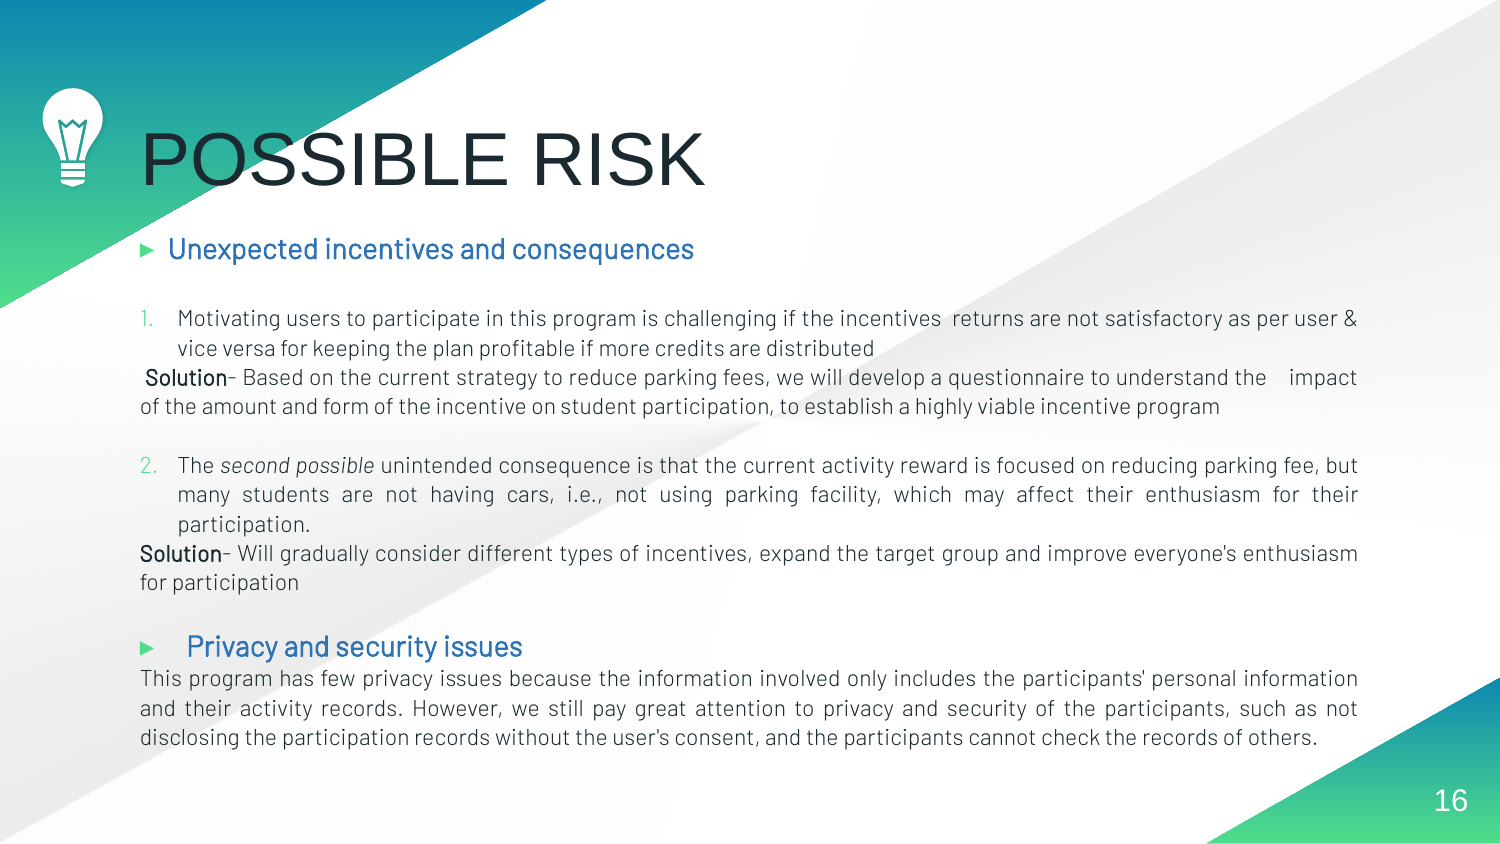

# POSSIBLE RISK
Unexpected incentives and consequences

Motivating users to participate in this program is challenging if the incentives  returns are not satisfactory as per user & vice versa for keeping the plan profitable if more credits are distributed
 Solution- Based on the current strategy to reduce parking fees, we will develop a questionnaire to understand the    impact of the amount and form of the incentive on student participation, to establish a highly viable incentive program

The second possible unintended consequence is that the current activity reward is focused on reducing parking fee, but many students are not having cars, i.e., not using parking facility, which may affect their enthusiasm for their participation.
Solution- Will gradually consider different types of incentives, expand the target group and improve everyone's enthusiasm for participation

Privacy and security issues
This program has few privacy issues because the information involved only includes the participants' personal information and their activity records. However, we still pay great attention to privacy and security of the participants, such as not disclosing the participation records without the user's consent, and the participants cannot check the records of others.

16